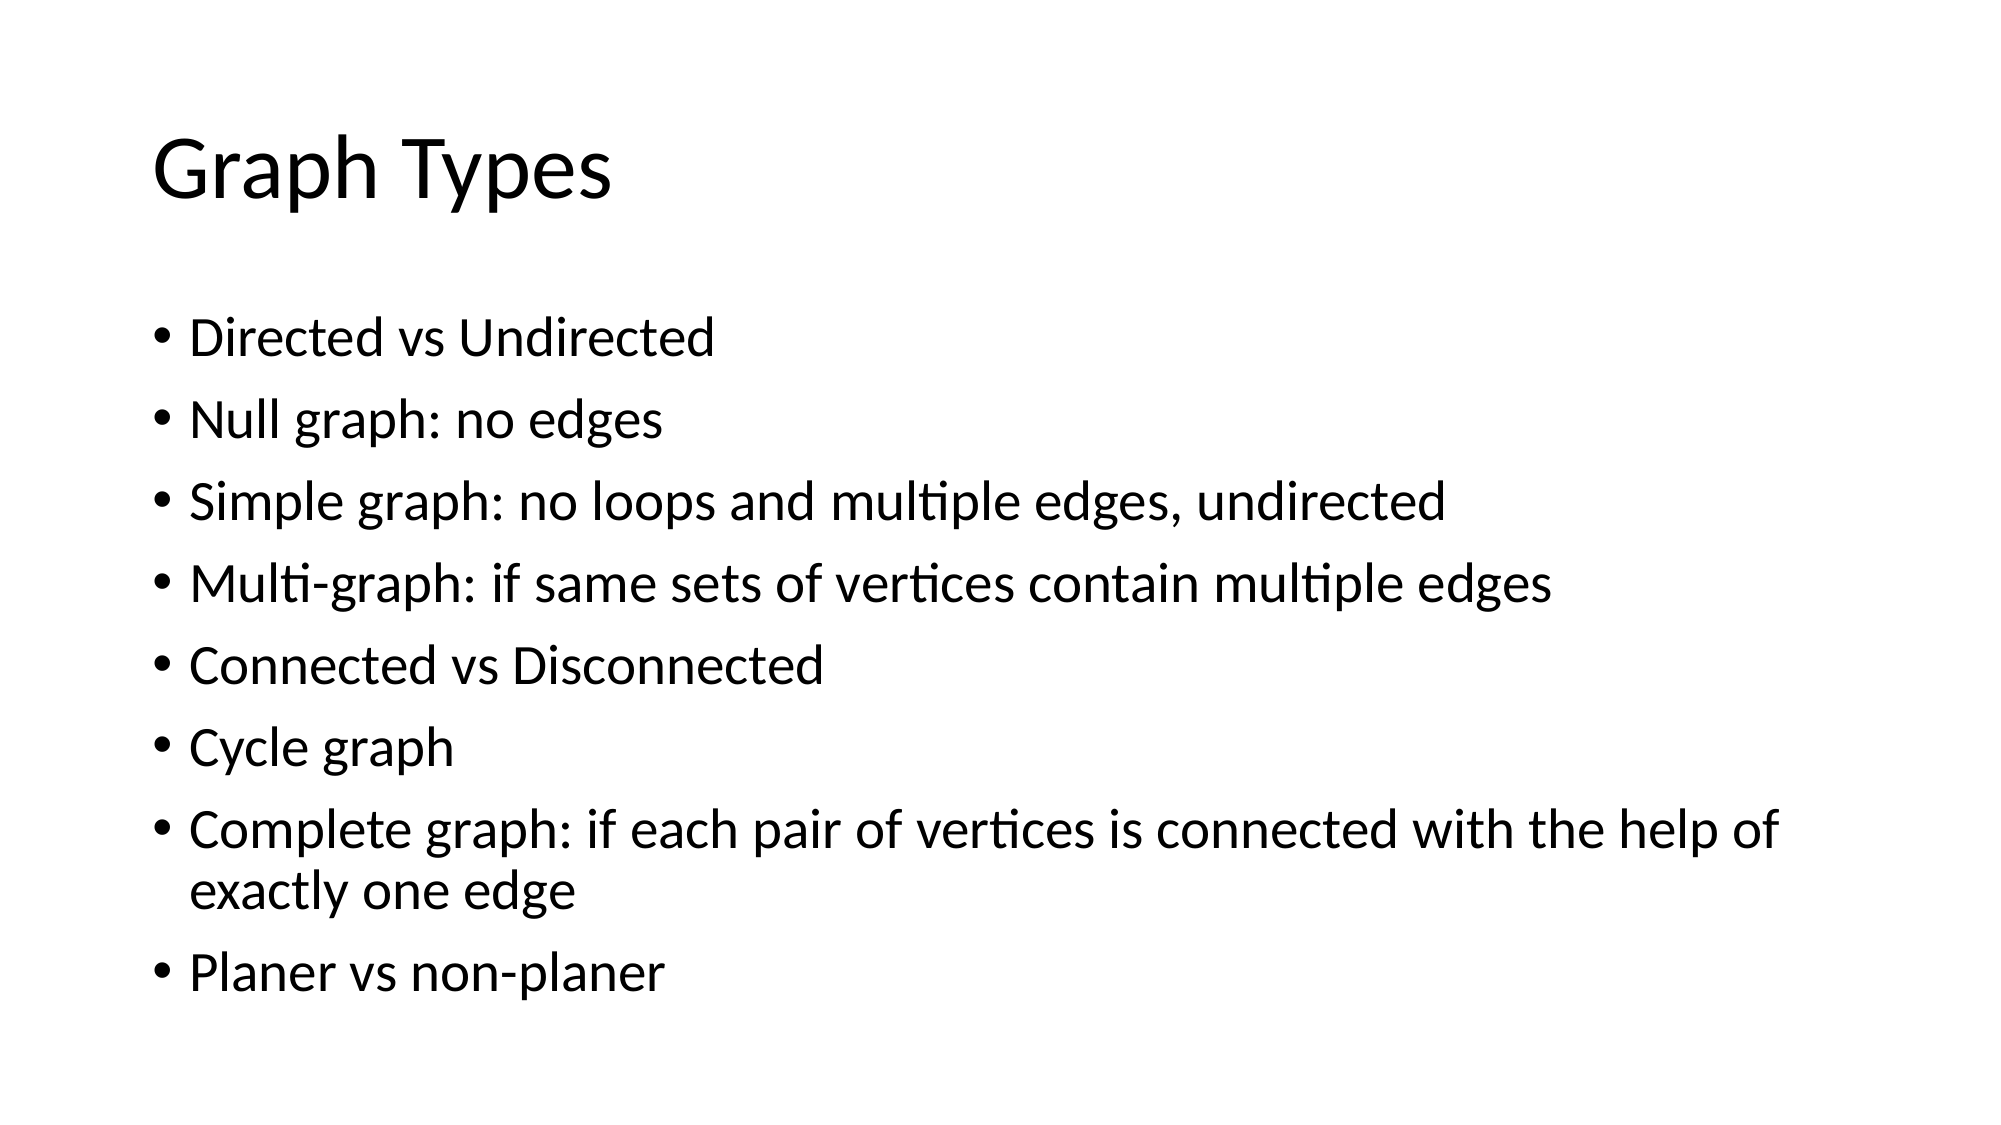

# Graph Types
Directed vs Undirected
Null graph: no edges
Simple graph: no loops and multiple edges, undirected
Multi-graph: if same sets of vertices contain multiple edges
Connected vs Disconnected
Cycle graph
Complete graph: if each pair of vertices is connected with the help of exactly one edge
Planer vs non-planer